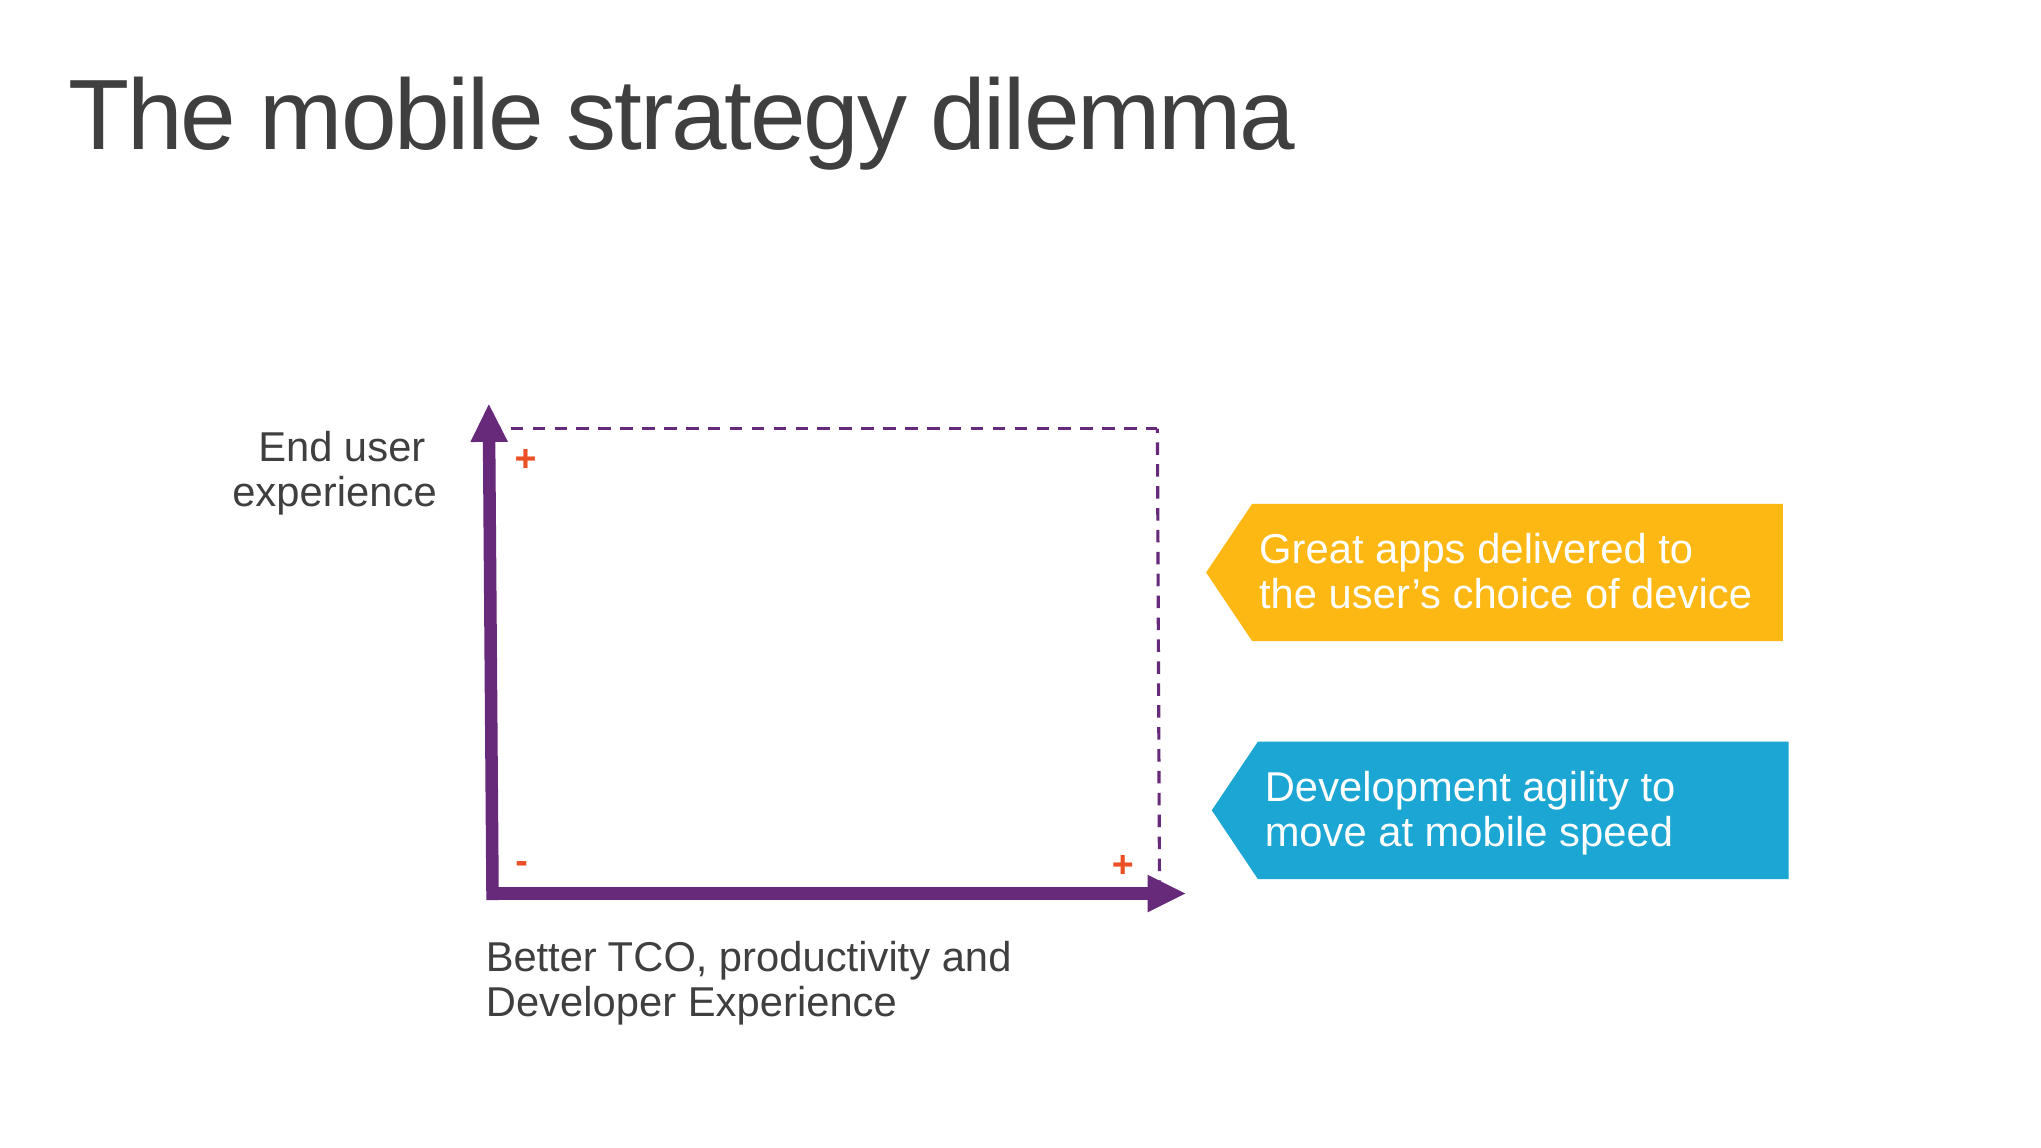

# The mobile strategy dilemma
End user
experience
+
Great apps delivered to
the user’s choice of device
Development agility to move at mobile speed
-
+
Better TCO, productivity and
Developer Experience